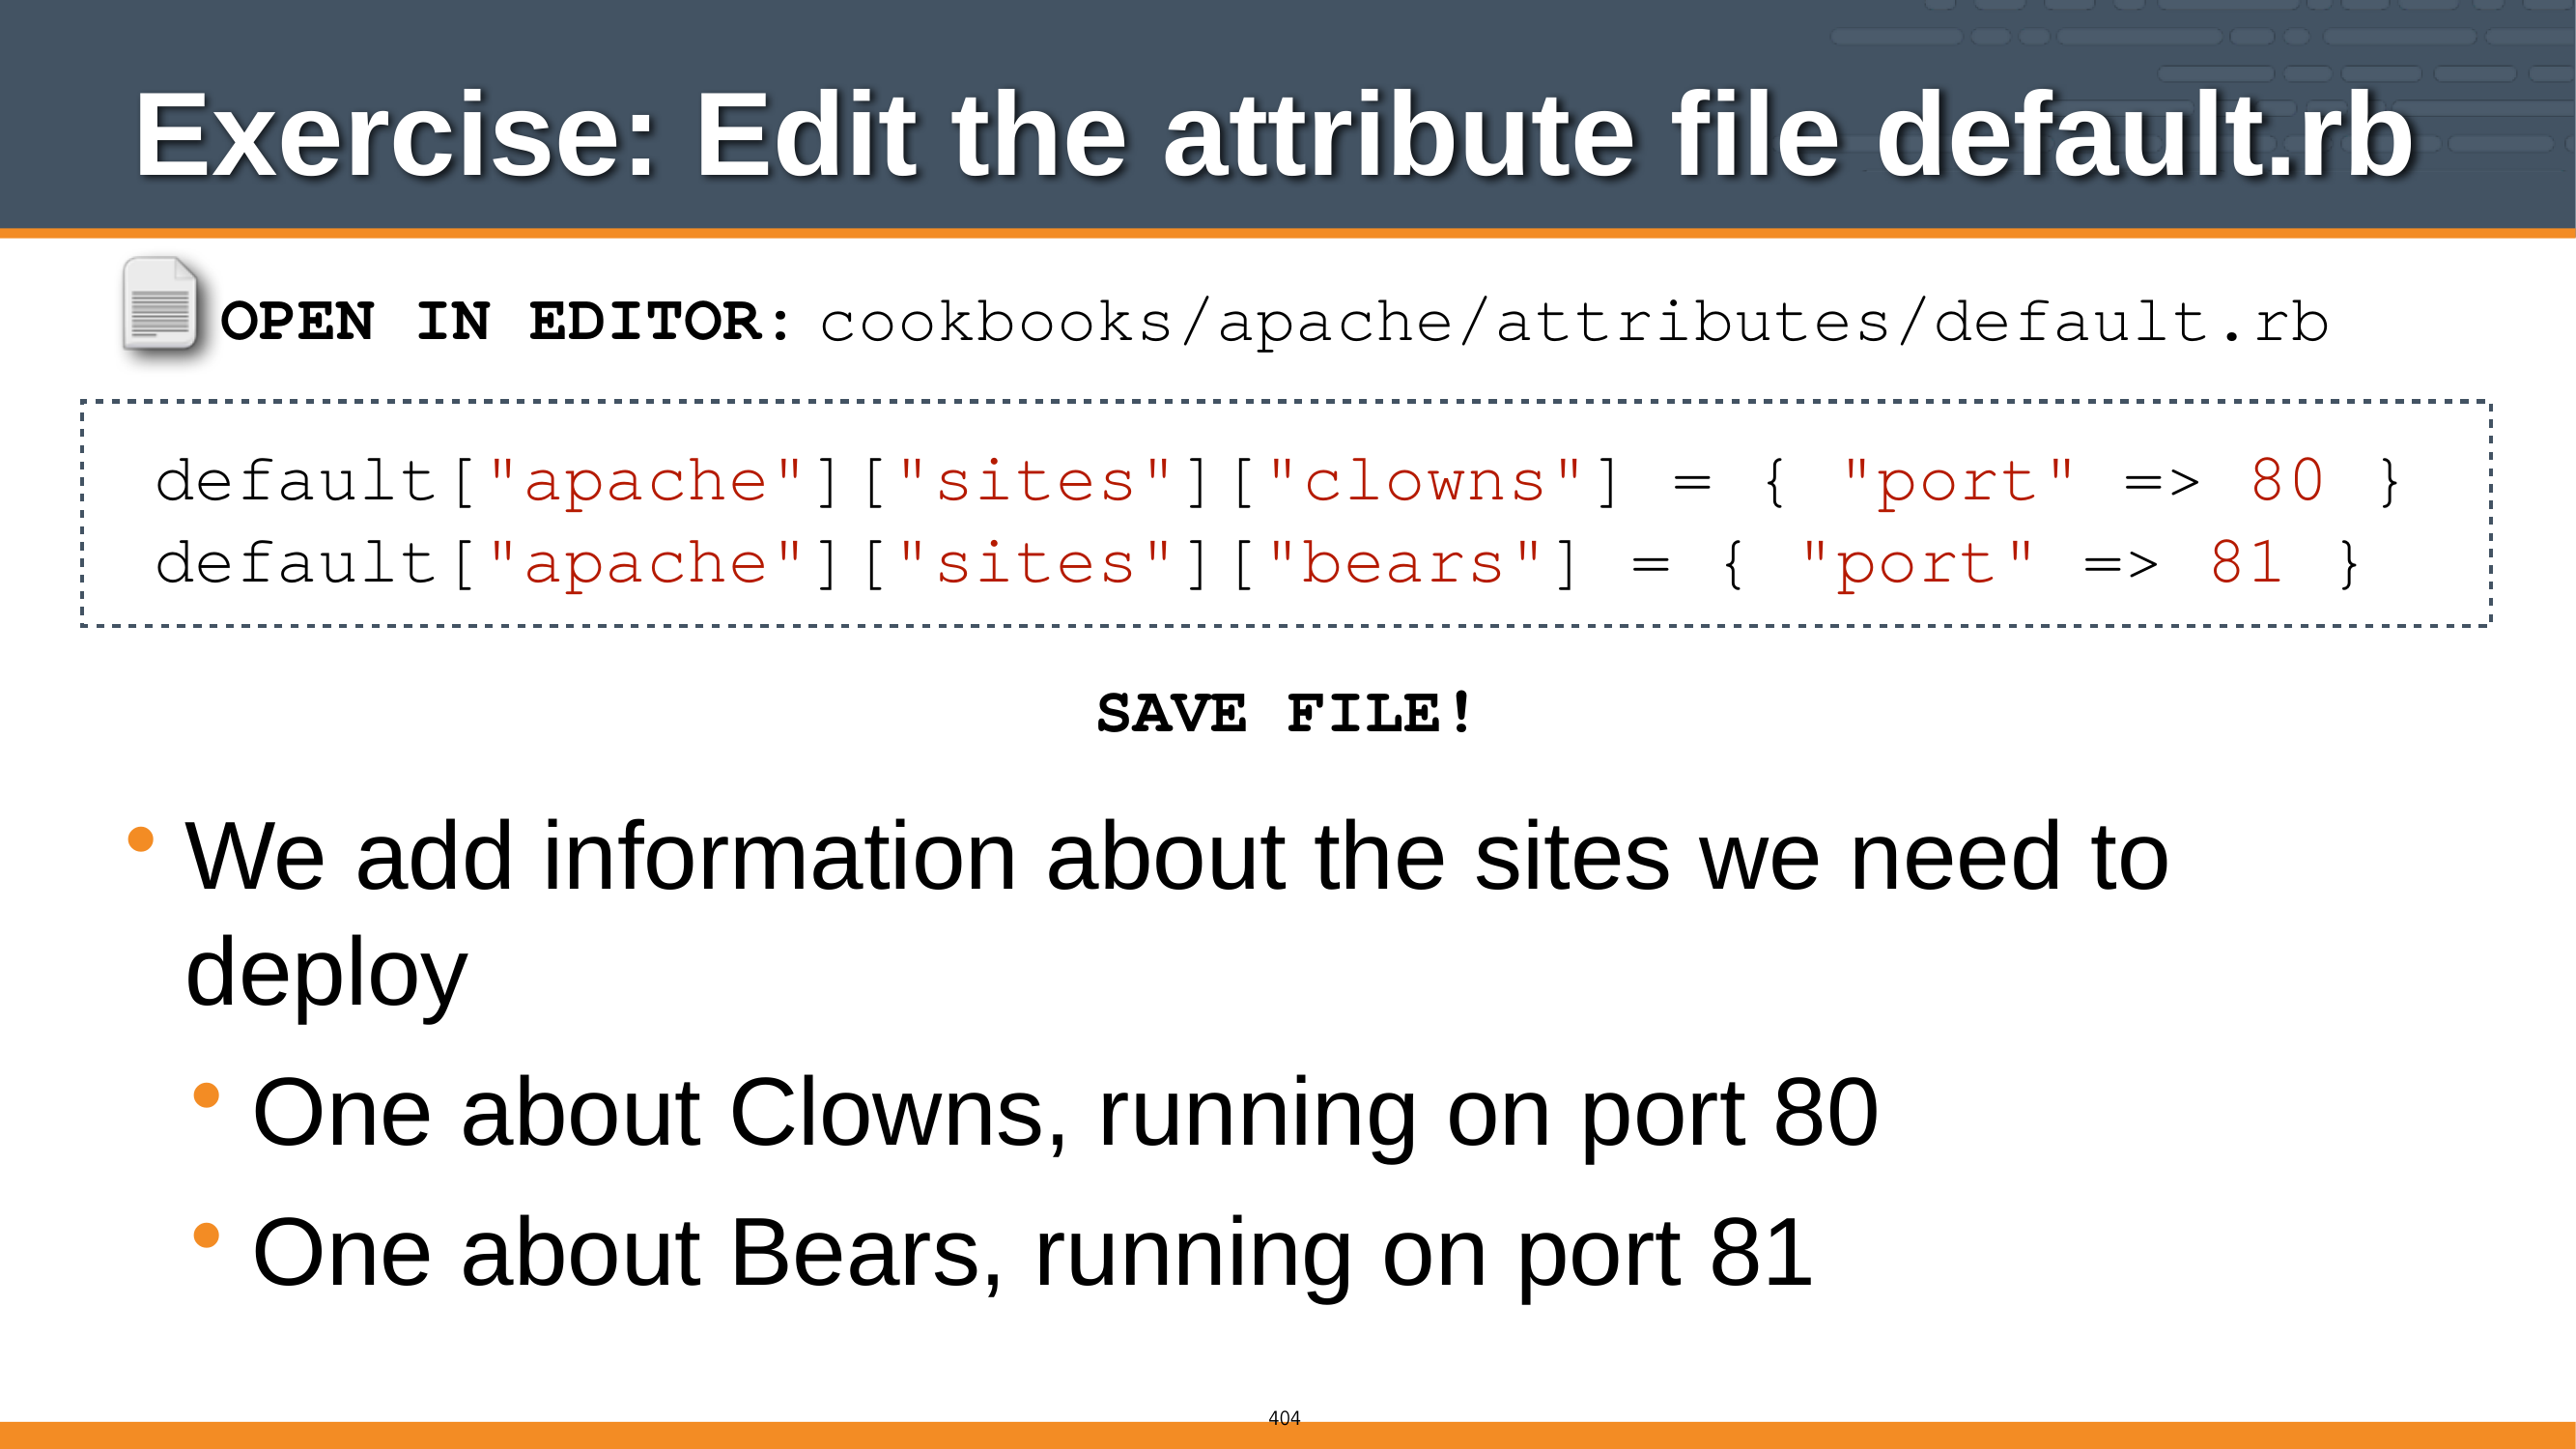

# Exercise: Edit the attribute file default.rb
cookbooks/apache/attributes/default.rb
OPEN IN EDITOR:
 default["apache"]["sites"]["clowns"] = { "port" => 80 }
 default["apache"]["sites"]["bears"] = { "port" => 81 }
SAVE FILE!
We add information about the sites we need to deploy
One about Clowns, running on port 80
One about Bears, running on port 81
404